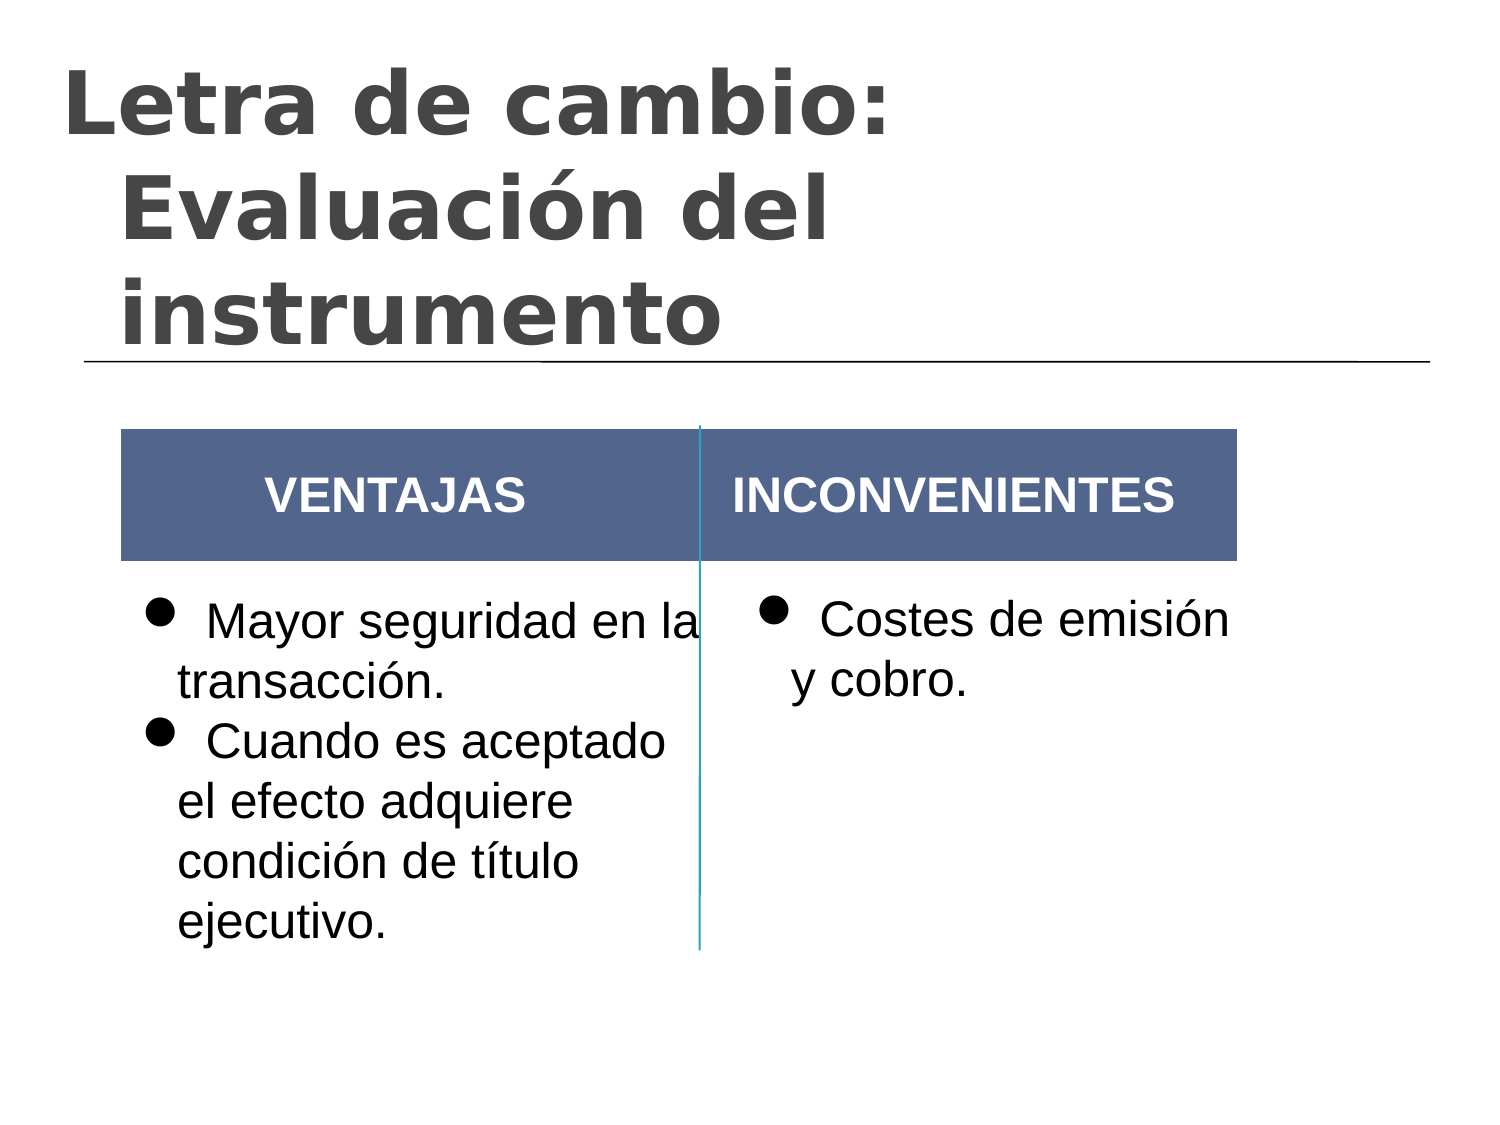

# Letra de cambio: Evaluación del instrumento

|  | VENTAJAS | INCONVENIENTES |
| --- | --- | --- |
 Costes de emisión y cobro.

 Mayor seguridad en la transacción.
 Cuando es aceptado el efecto adquiere condición de título ejecutivo.